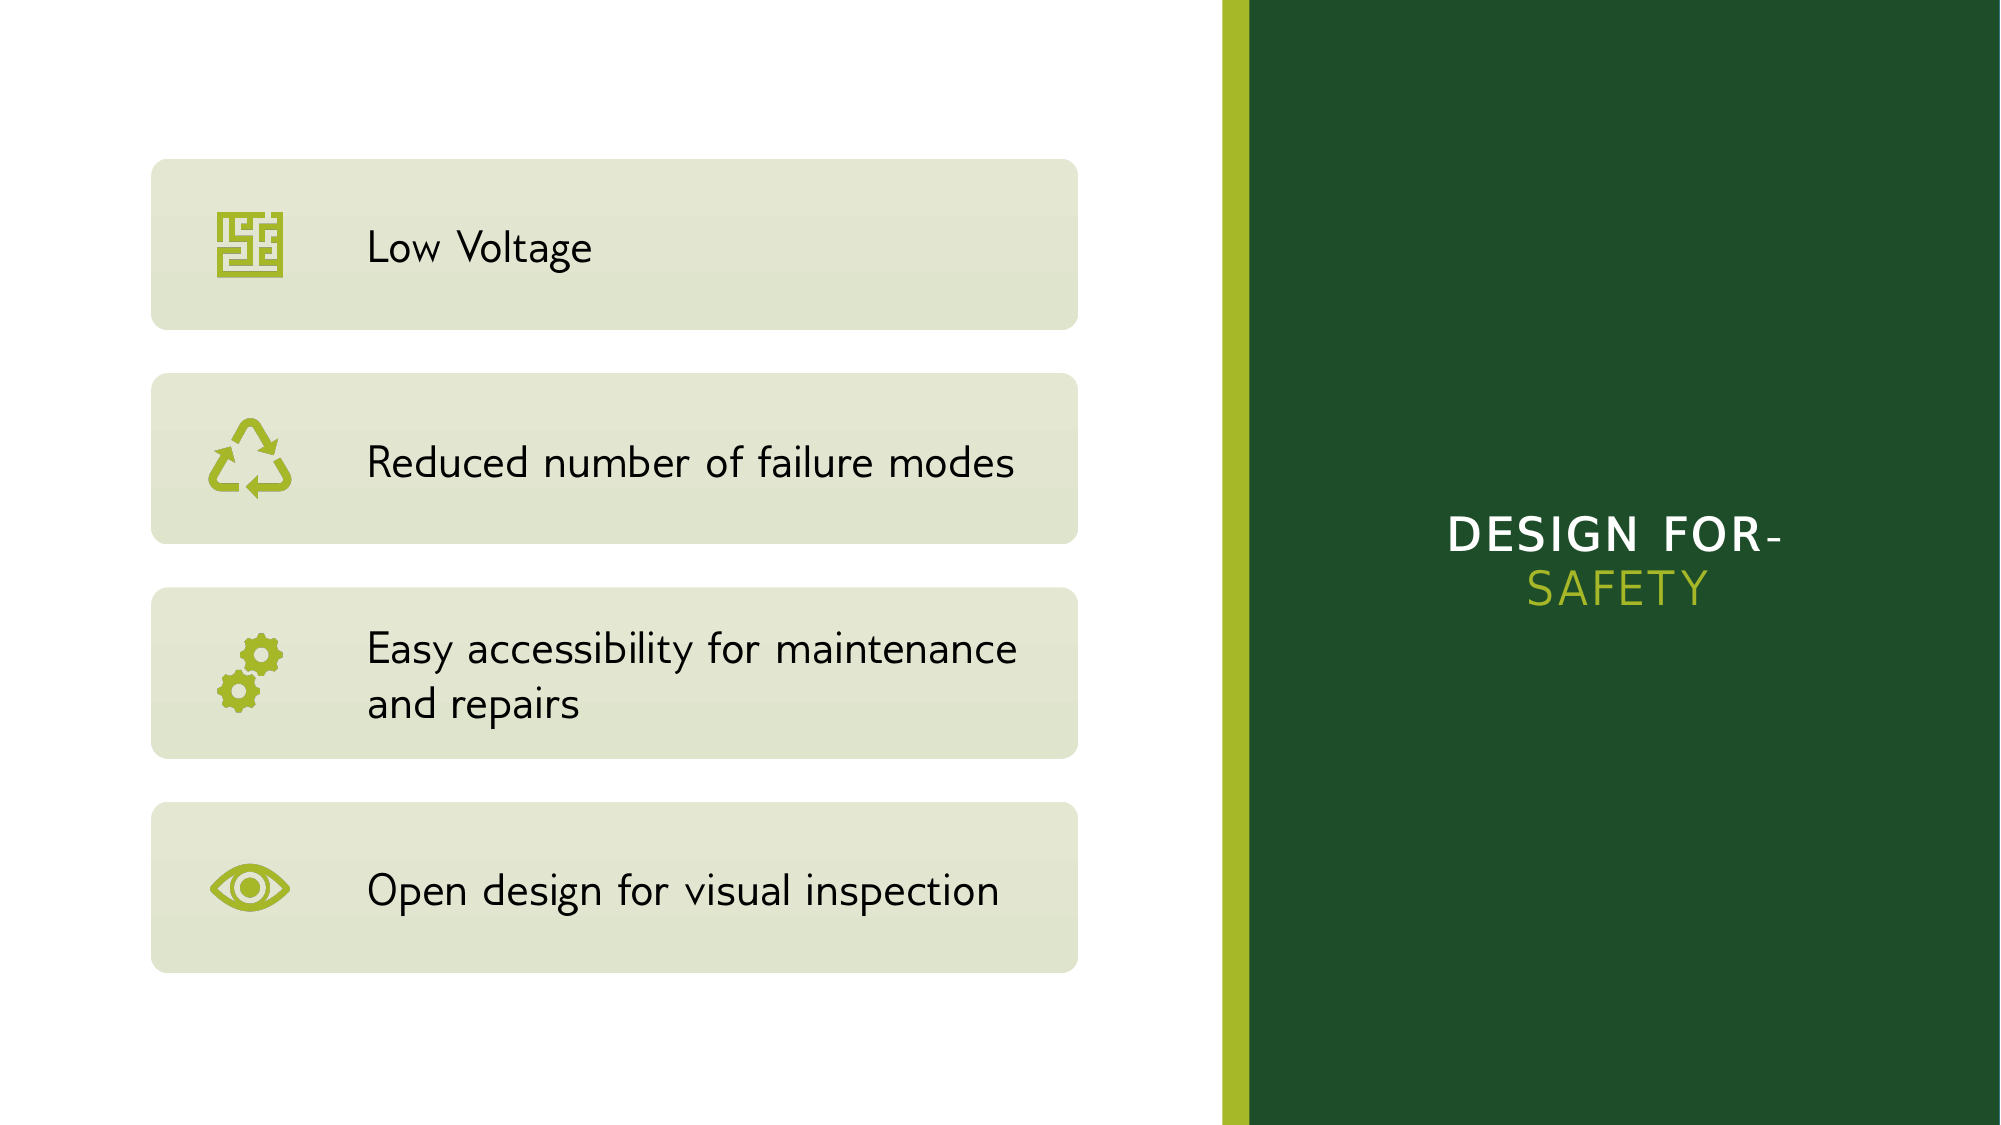

Low Voltage
Reduced number of failure modes
Easy accessibility for maintenance and repairs
Open design for visual inspection
# Design For- Safety